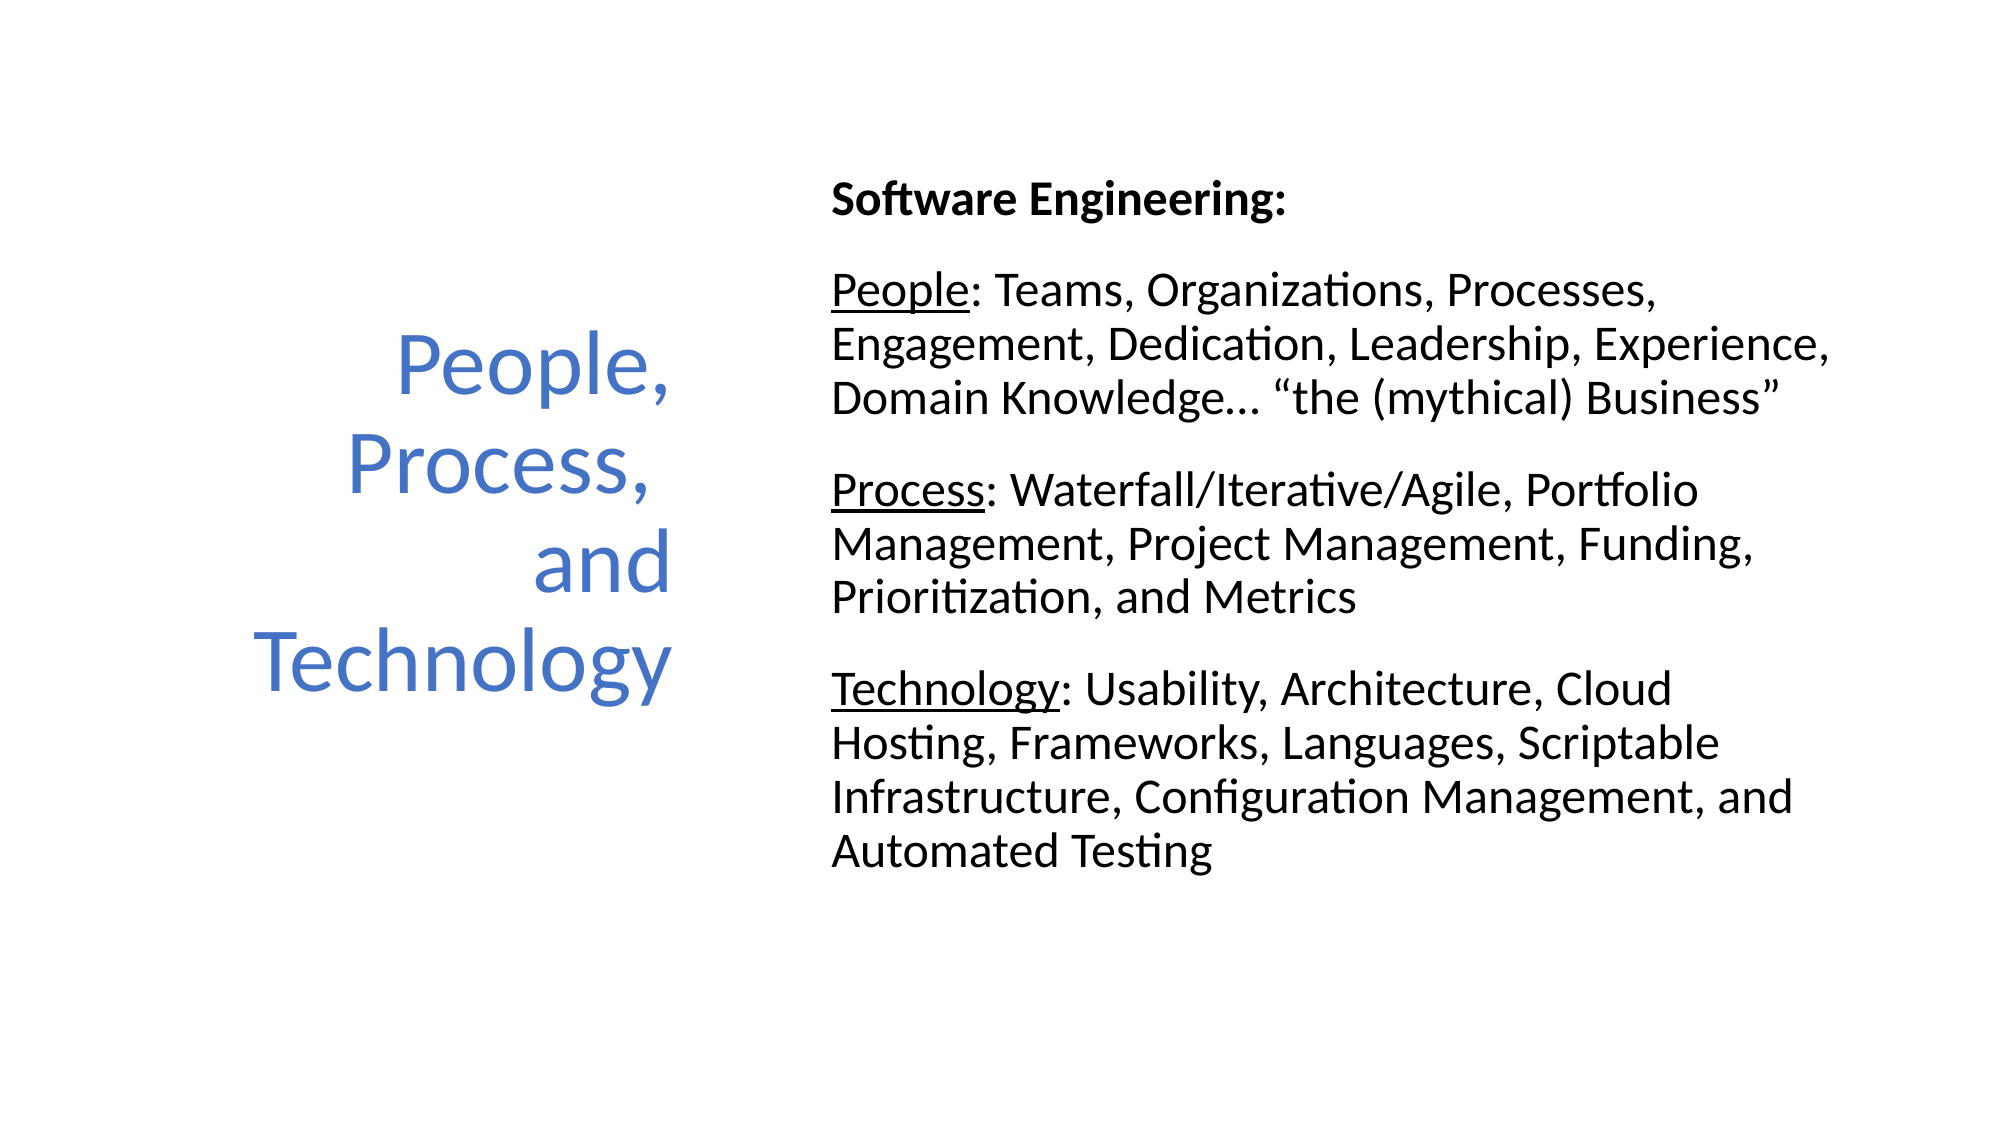

# People, Process, and Technology
Software Engineering:
People: Teams, Organizations, Processes,  Engagement, Dedication, Leadership, Experience, Domain Knowledge… “the (mythical) Business”
Process: Waterfall/Iterative/Agile, Portfolio Management, Project Management, Funding, Prioritization, and Metrics
Technology: Usability, Architecture, Cloud Hosting, Frameworks, Languages, Scriptable Infrastructure, Configuration Management, and Automated Testing